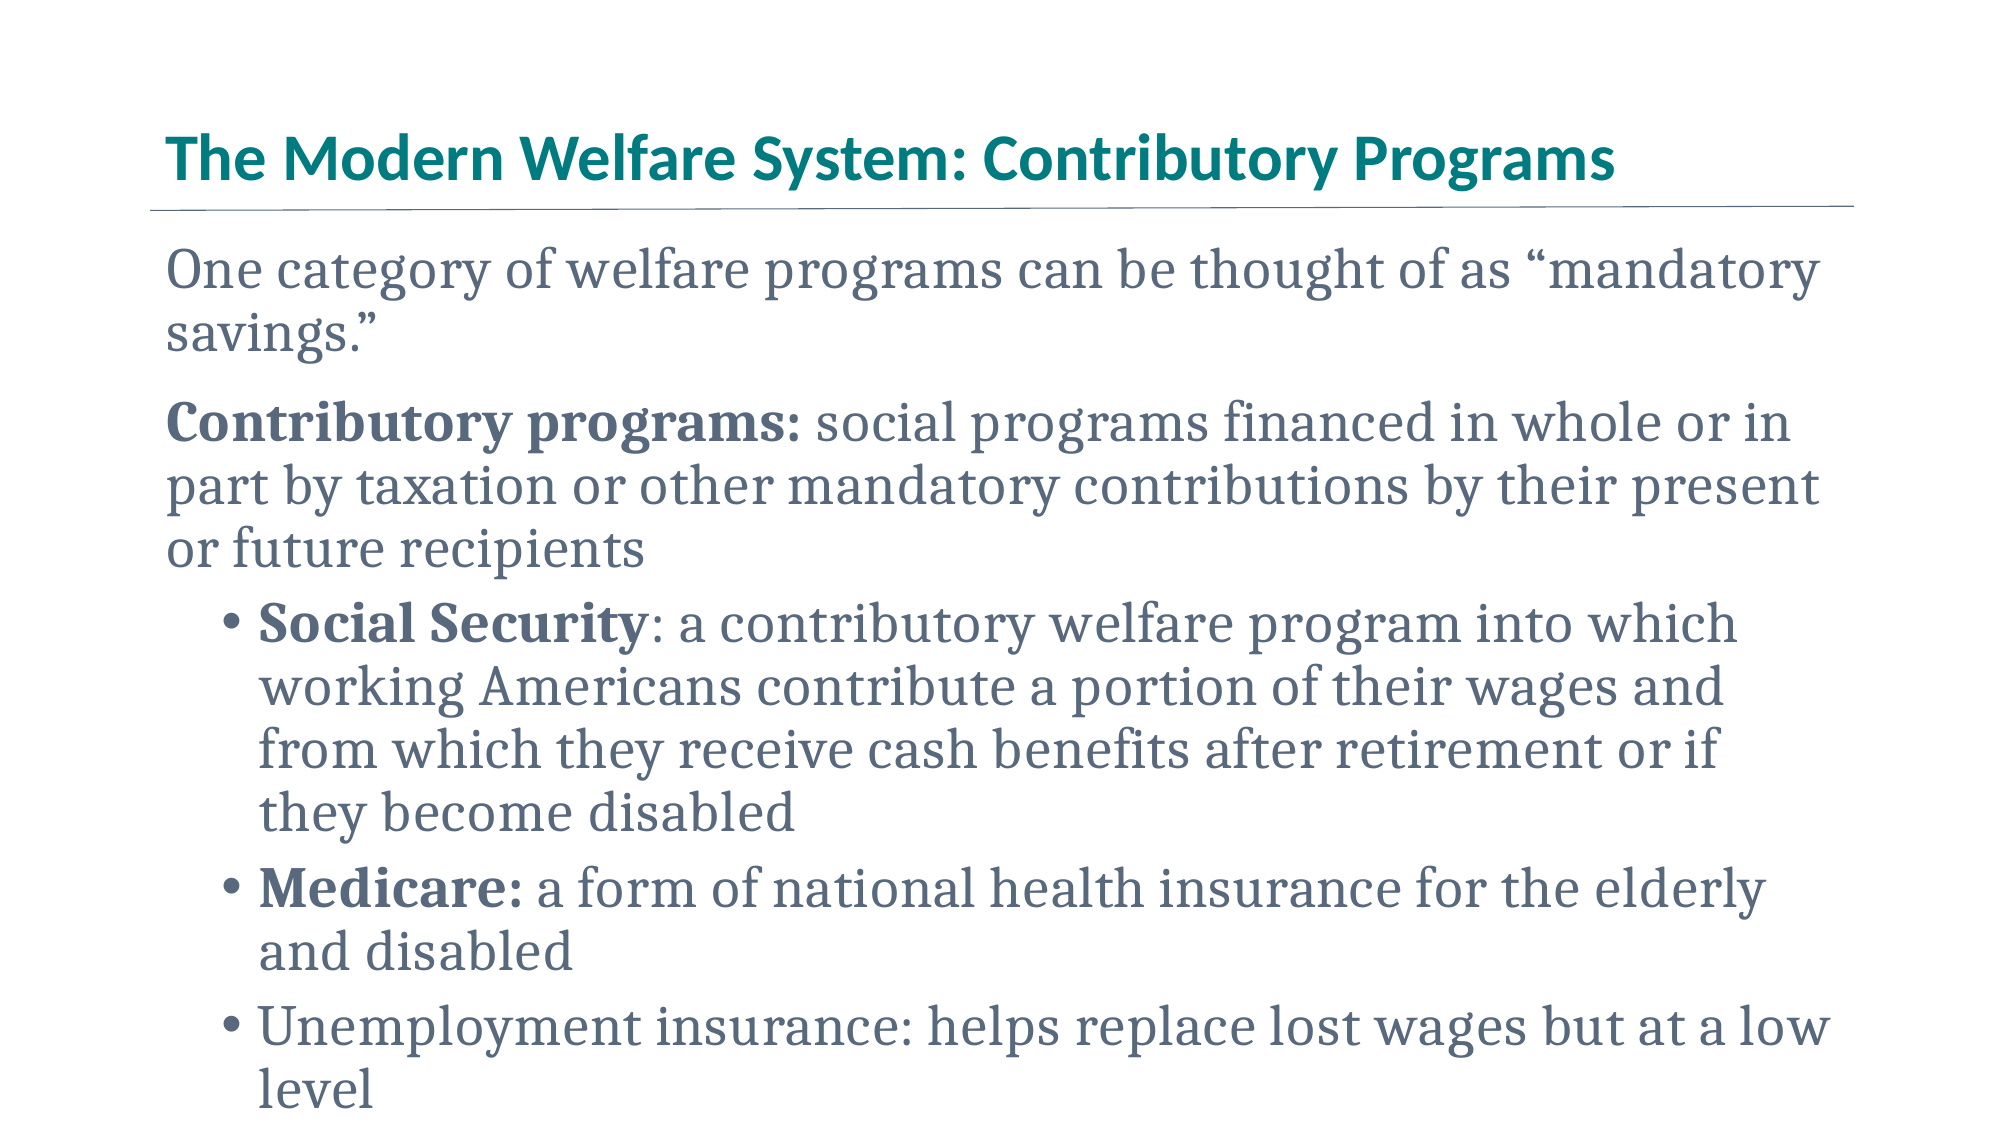

# The Modern Welfare System: Contributory Programs
One category of welfare programs can be thought of as “mandatory savings.”

Contributory programs: social programs financed in whole or in part by taxation or other mandatory contributions by their present or future recipients
Social Security: a contributory welfare program into which working Americans contribute a portion of their wages and from which they receive cash benefits after retirement or if they become disabled
Medicare: a form of national health insurance for the elderly and disabled
Unemployment insurance: helps replace lost wages but at a low level